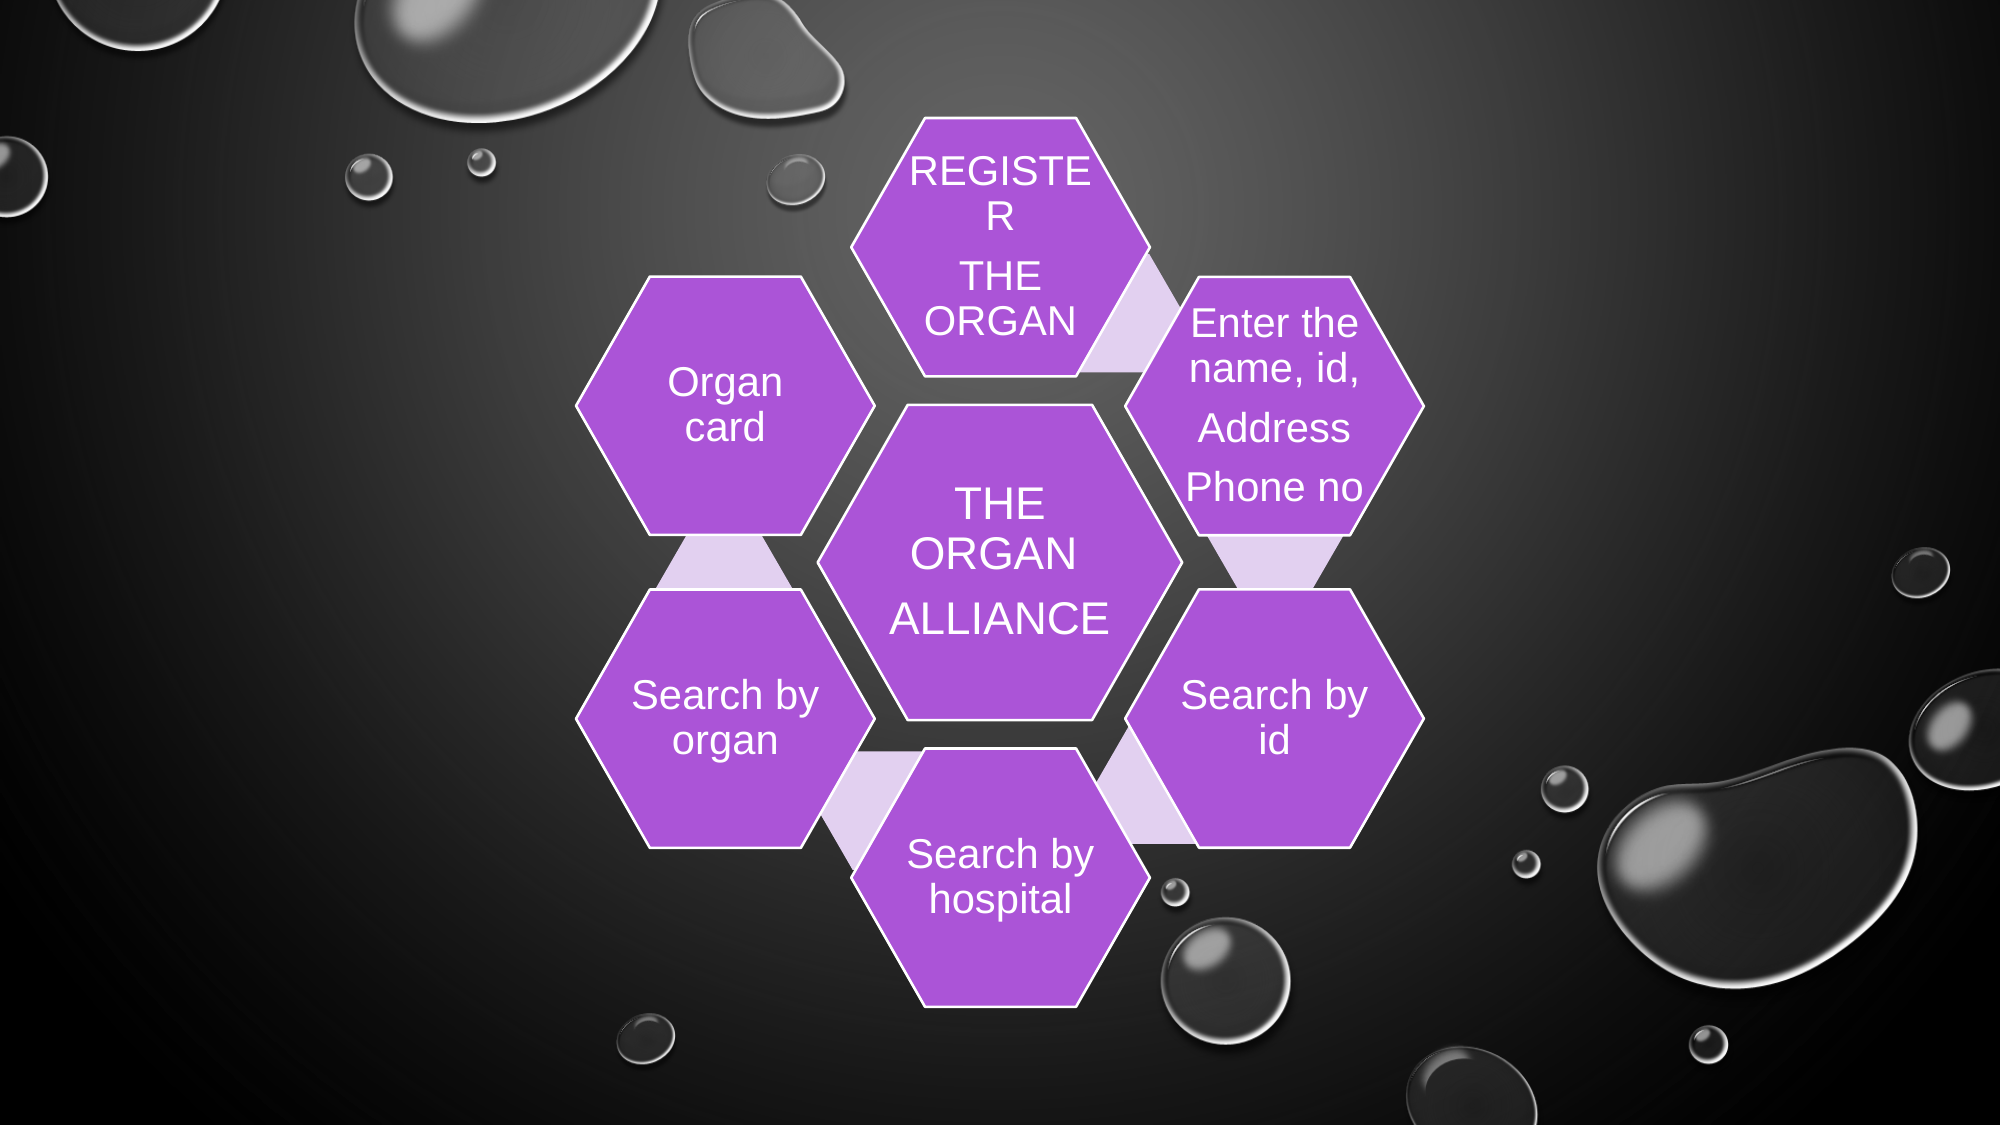

THE ORGAN
ALLIANCE
REGISTER
THE ORGAN
Enter the name, id,
Address
Phone no
Search by id
Search by hospital
Search by organ
Organ card
#